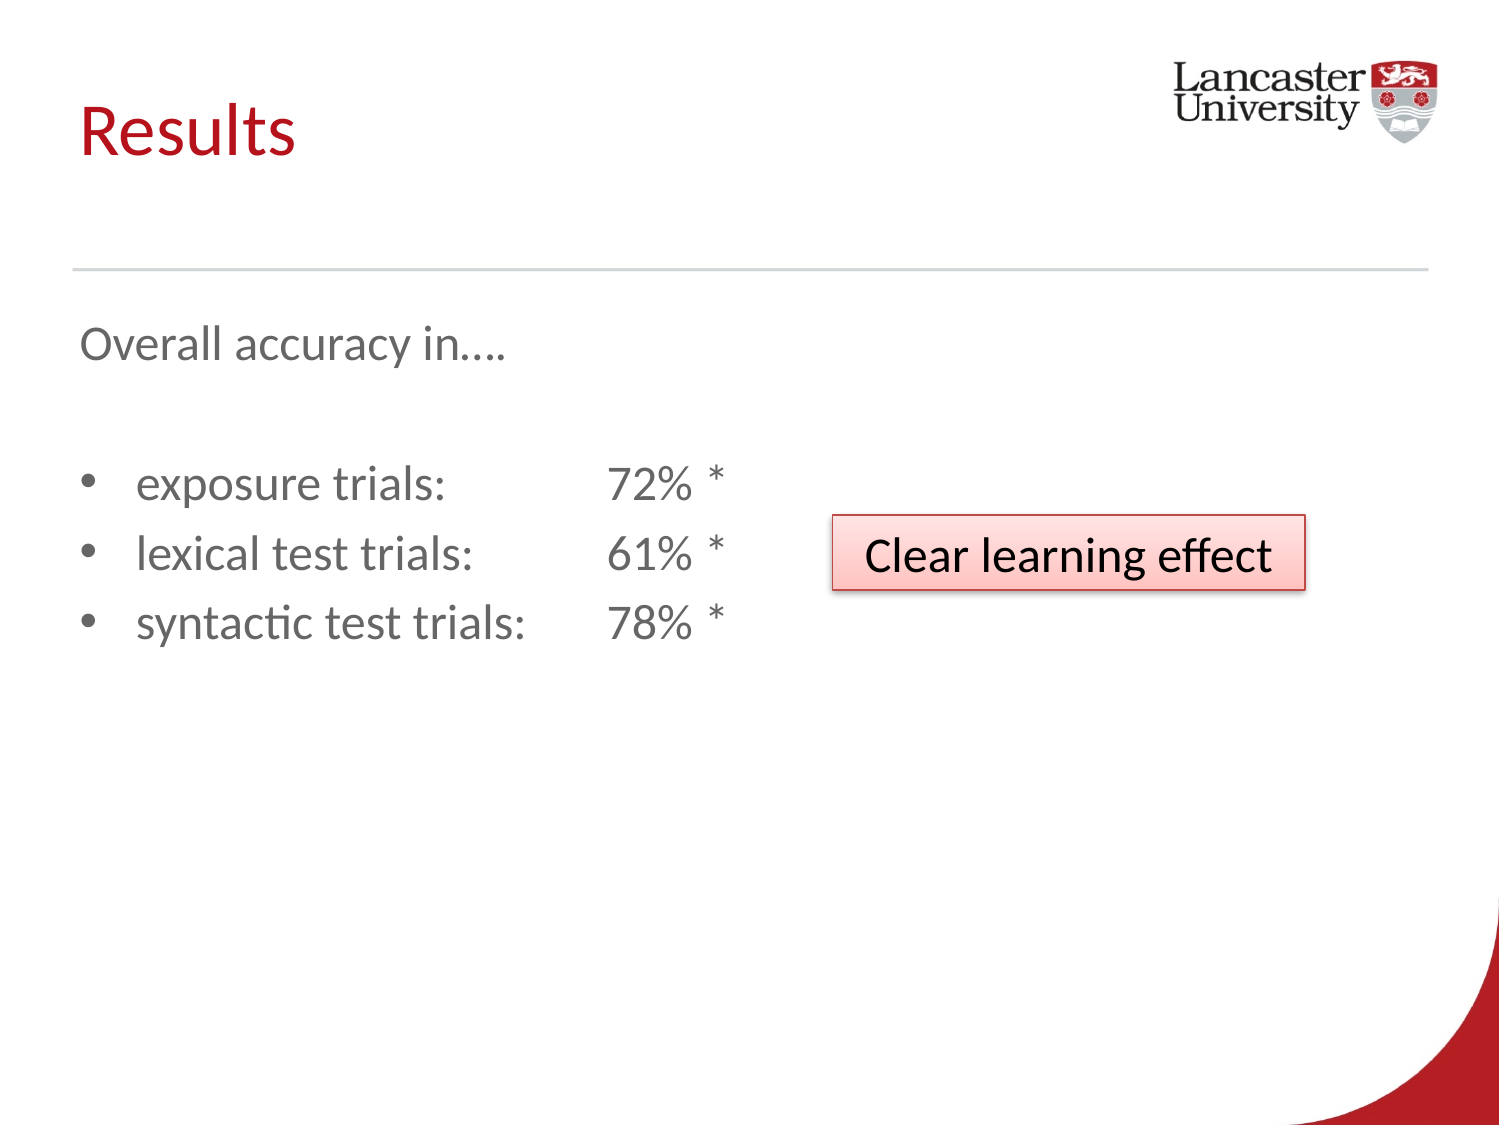

# Results
Overall accuracy in….

exposure trials: 	72% *
lexical test trials:	61% *
syntactic test trials:	78% *
Clear learning effect